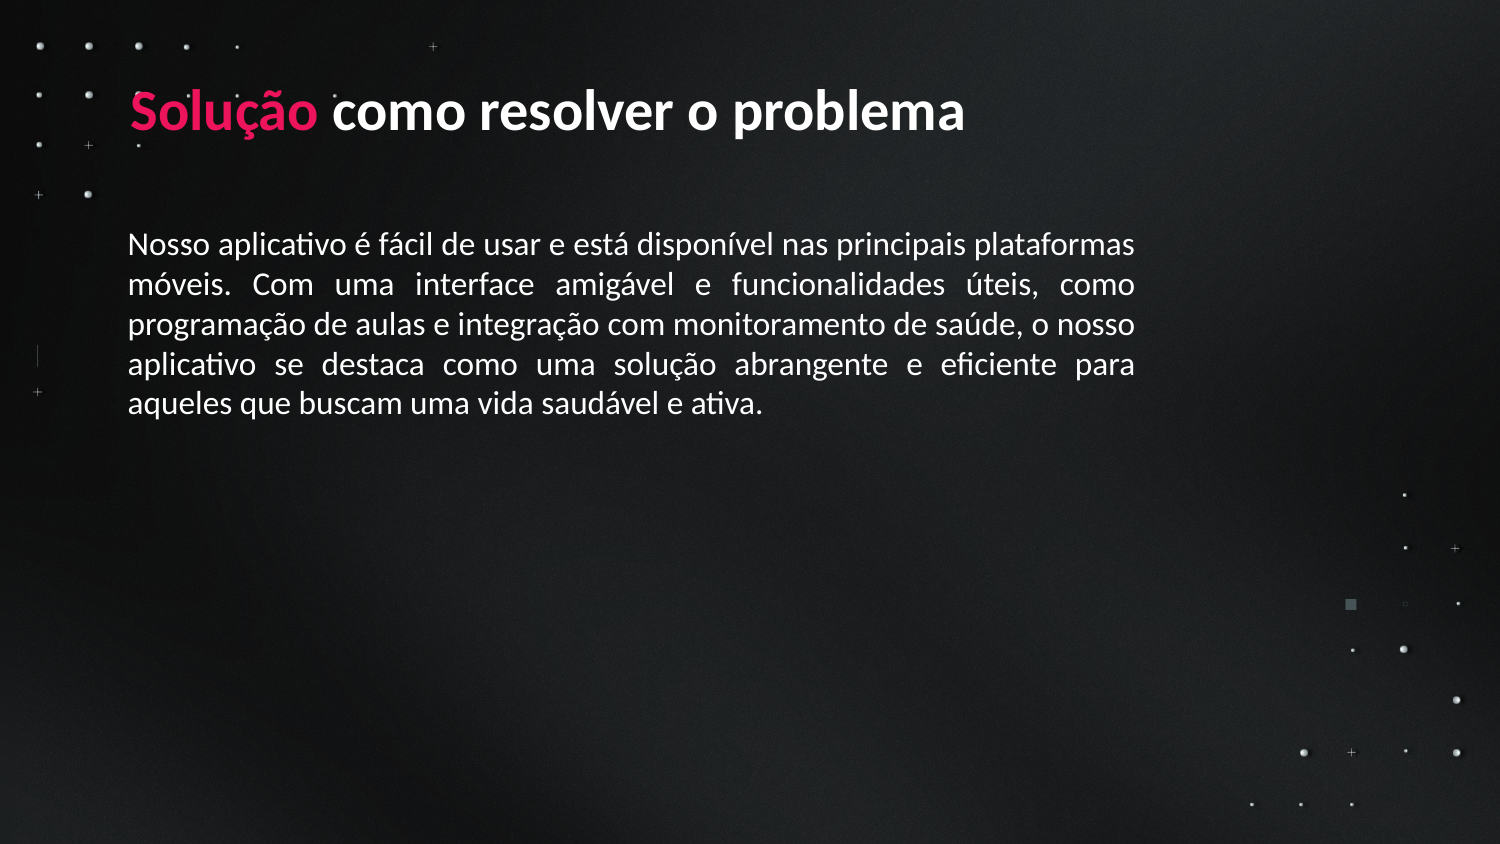

Solução como resolver o problema
Nosso aplicativo é fácil de usar e está disponível nas principais plataformas móveis. Com uma interface amigável e funcionalidades úteis, como programação de aulas e integração com monitoramento de saúde, o nosso aplicativo se destaca como uma solução abrangente e eficiente para aqueles que buscam uma vida saudável e ativa.